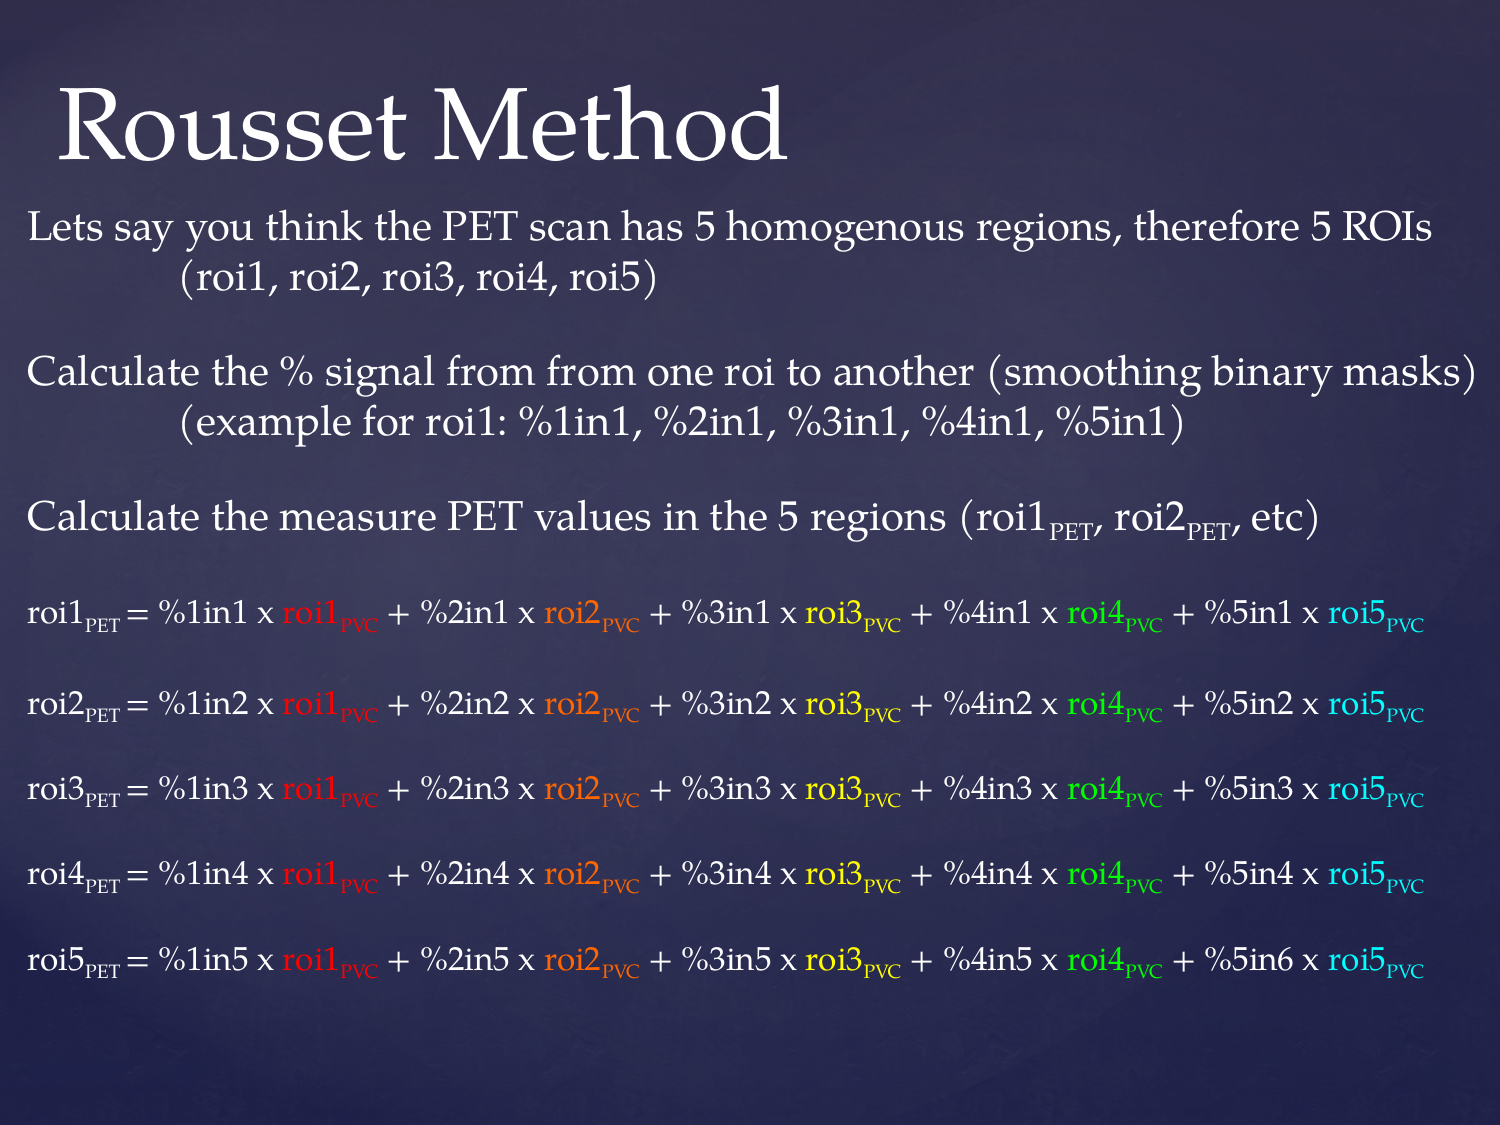

# Rousset Method
Lets say you think the PET scan has 5 homogenous regions, therefore 5 ROIs
	(roi1, roi2, roi3, roi4, roi5)

Calculate the % signal from from one roi to another (smoothing binary masks)
	(example for roi1: %1in1, %2in1, %3in1, %4in1, %5in1)

Calculate the measure PET values in the 5 regions (roi1PET, roi2PET, etc)

roi1PET = %1in1 x roi1PVC + %2in1 x roi2PVC + %3in1 x roi3PVC + %4in1 x roi4PVC + %5in1 x roi5PVC

roi2PET = %1in2 x roi1PVC + %2in2 x roi2PVC + %3in2 x roi3PVC + %4in2 x roi4PVC + %5in2 x roi5PVC

roi3PET = %1in3 x roi1PVC + %2in3 x roi2PVC + %3in3 x roi3PVC + %4in3 x roi4PVC + %5in3 x roi5PVC

roi4PET = %1in4 x roi1PVC + %2in4 x roi2PVC + %3in4 x roi3PVC + %4in4 x roi4PVC + %5in4 x roi5PVC

roi5PET = %1in5 x roi1PVC + %2in5 x roi2PVC + %3in5 x roi3PVC + %4in5 x roi4PVC + %5in6 x roi5PVC